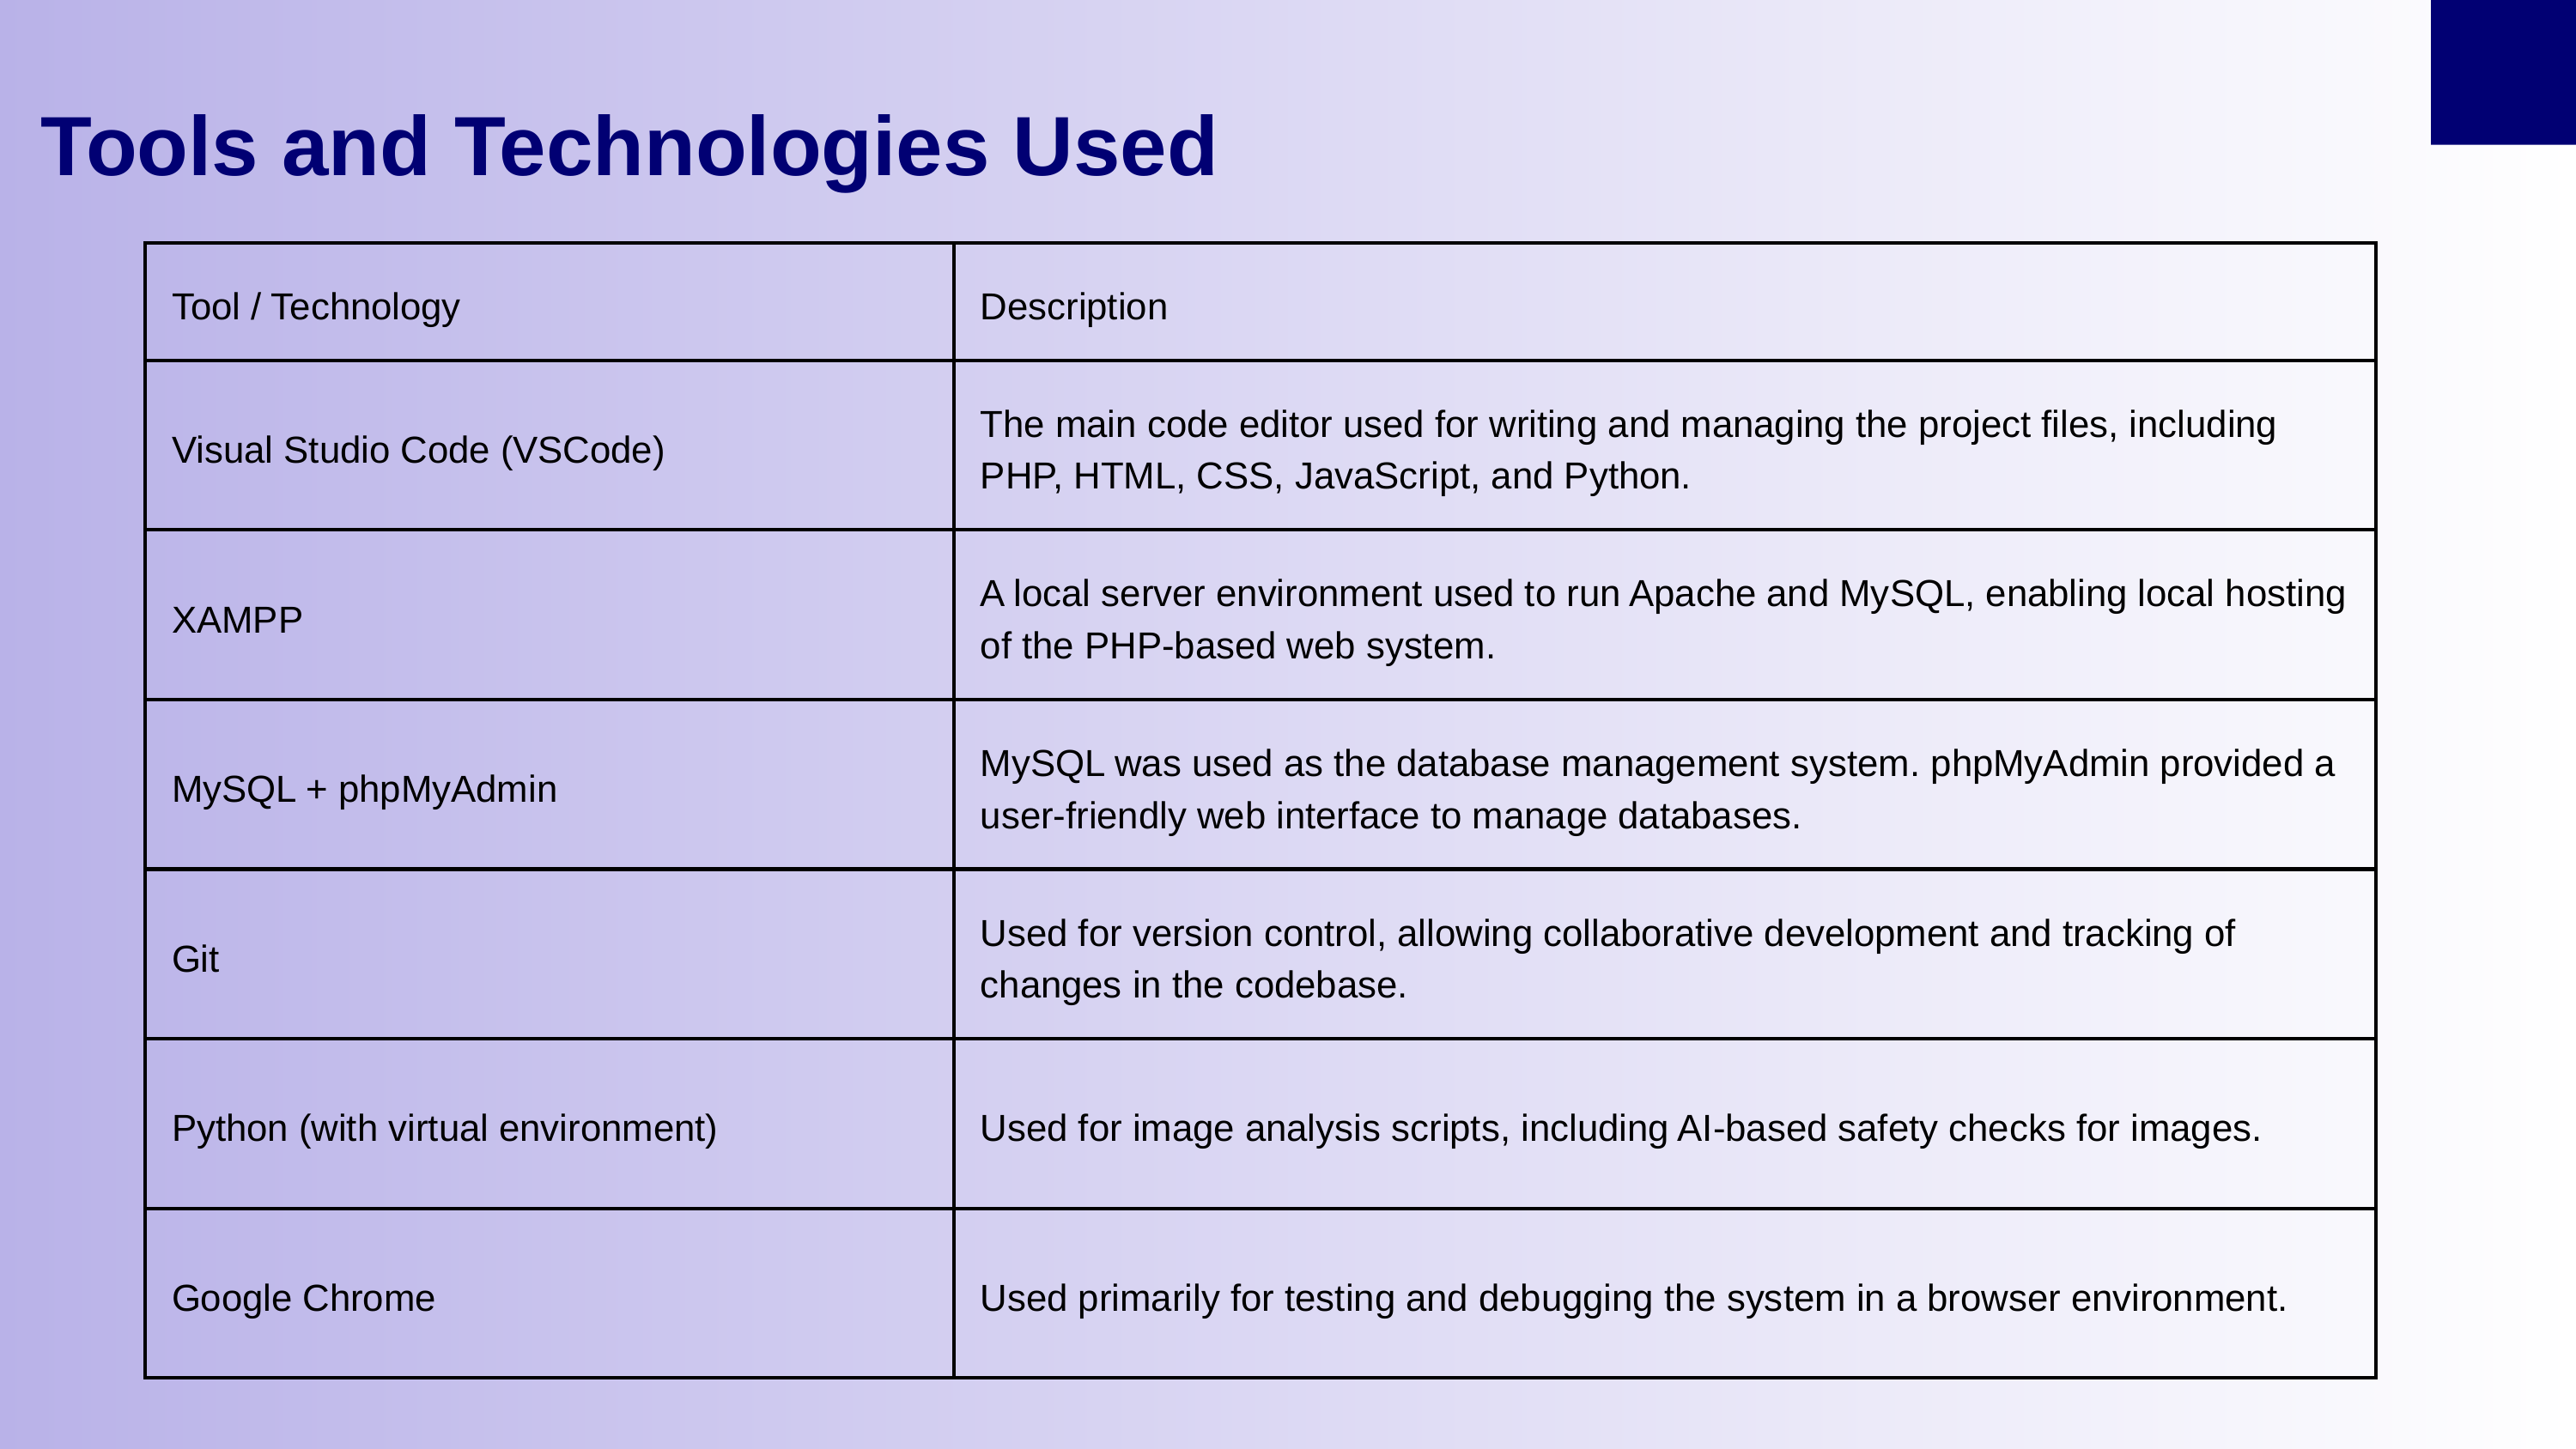

Tools and Technologies Used
| Tool / Technology | Description |
| --- | --- |
| Visual Studio Code (VSCode) | The main code editor used for writing and managing the project files, including PHP, HTML, CSS, JavaScript, and Python. |
| XAMPP | A local server environment used to run Apache and MySQL, enabling local hosting of the PHP-based web system. |
| MySQL + phpMyAdmin | MySQL was used as the database management system. phpMyAdmin provided a user-friendly web interface to manage databases. |
| Git | Used for version control, allowing collaborative development and tracking of changes in the codebase. |
| Python (with virtual environment) | Used for image analysis scripts, including AI-based safety checks for images. |
| Google Chrome | Used primarily for testing and debugging the system in a browser environment. |